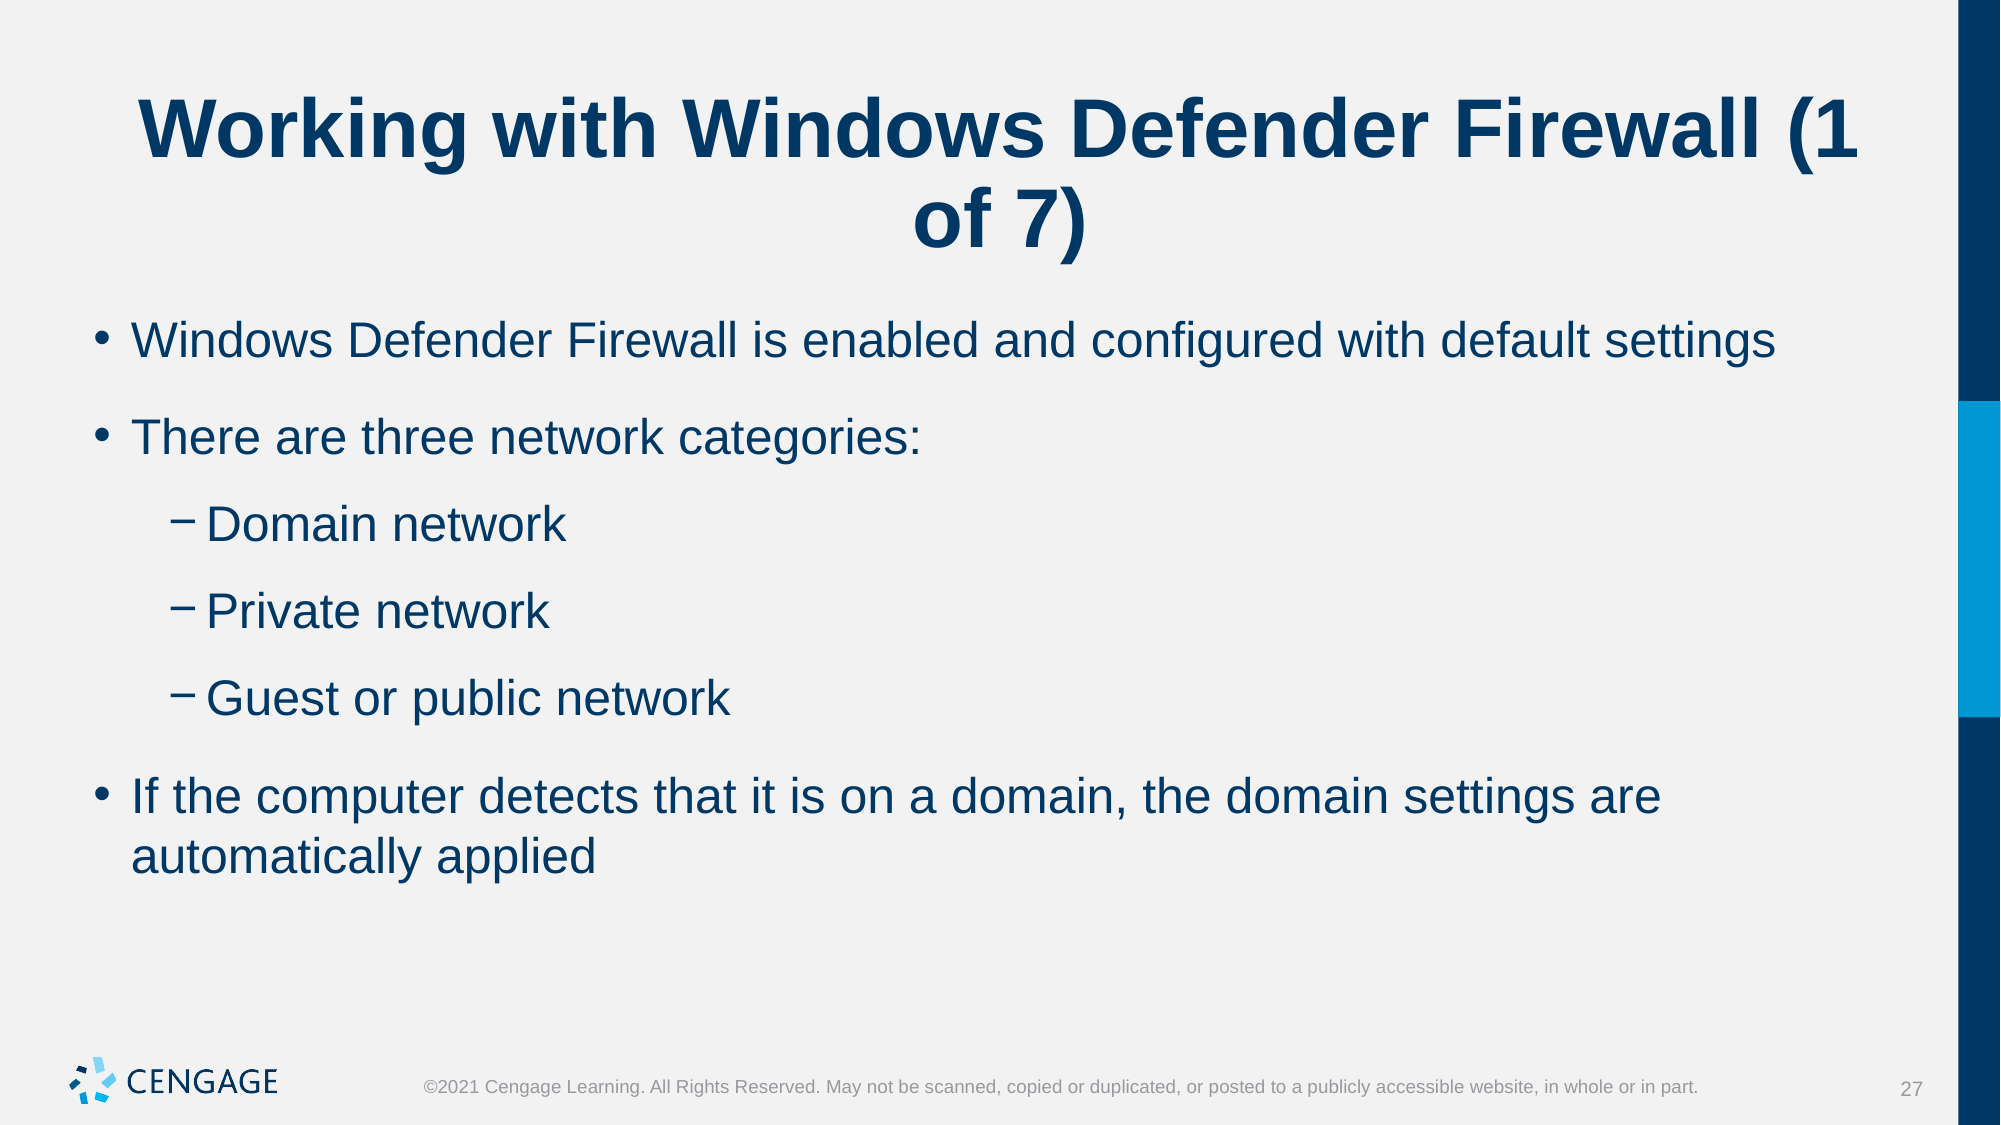

# Working with Windows Defender Firewall (1 of 7)
Windows Defender Firewall is enabled and configured with default settings
There are three network categories:
Domain network
Private network
Guest or public network
If the computer detects that it is on a domain, the domain settings are automatically applied